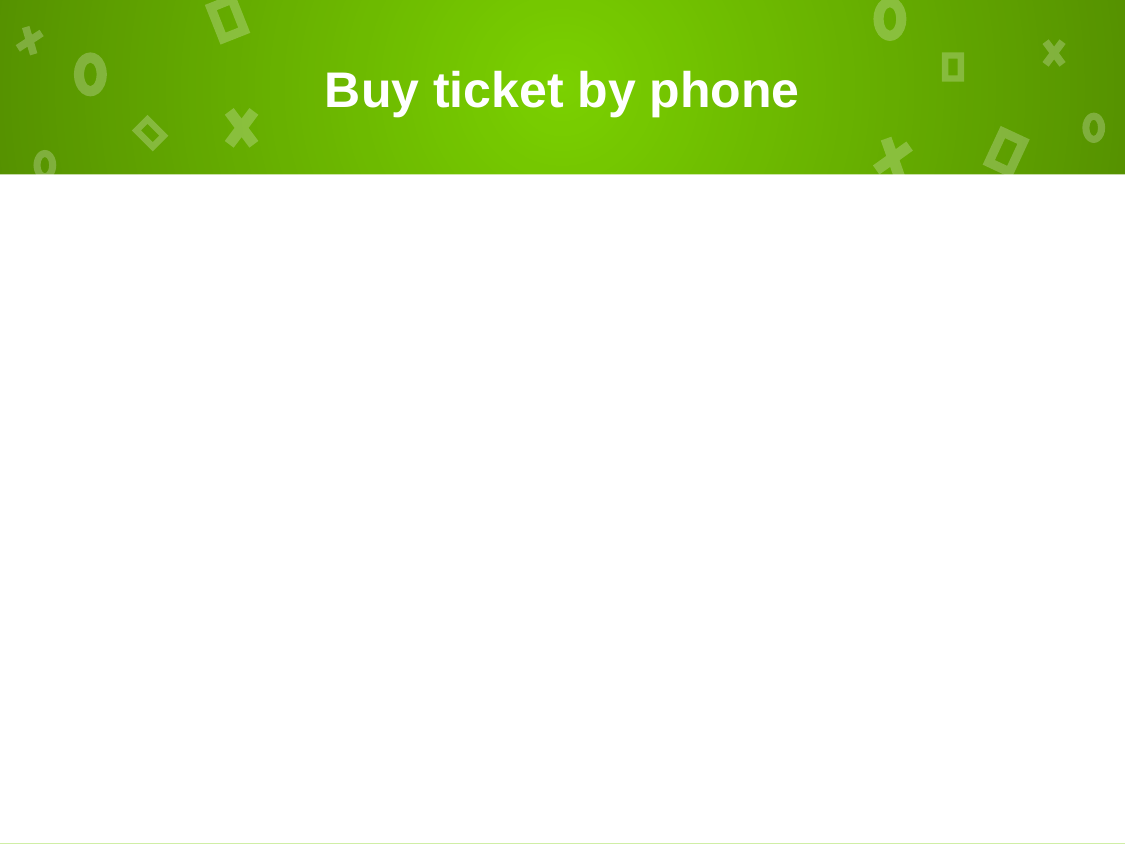

# Buy ticket by phone

Bus emulator screen
Passenger’s screen